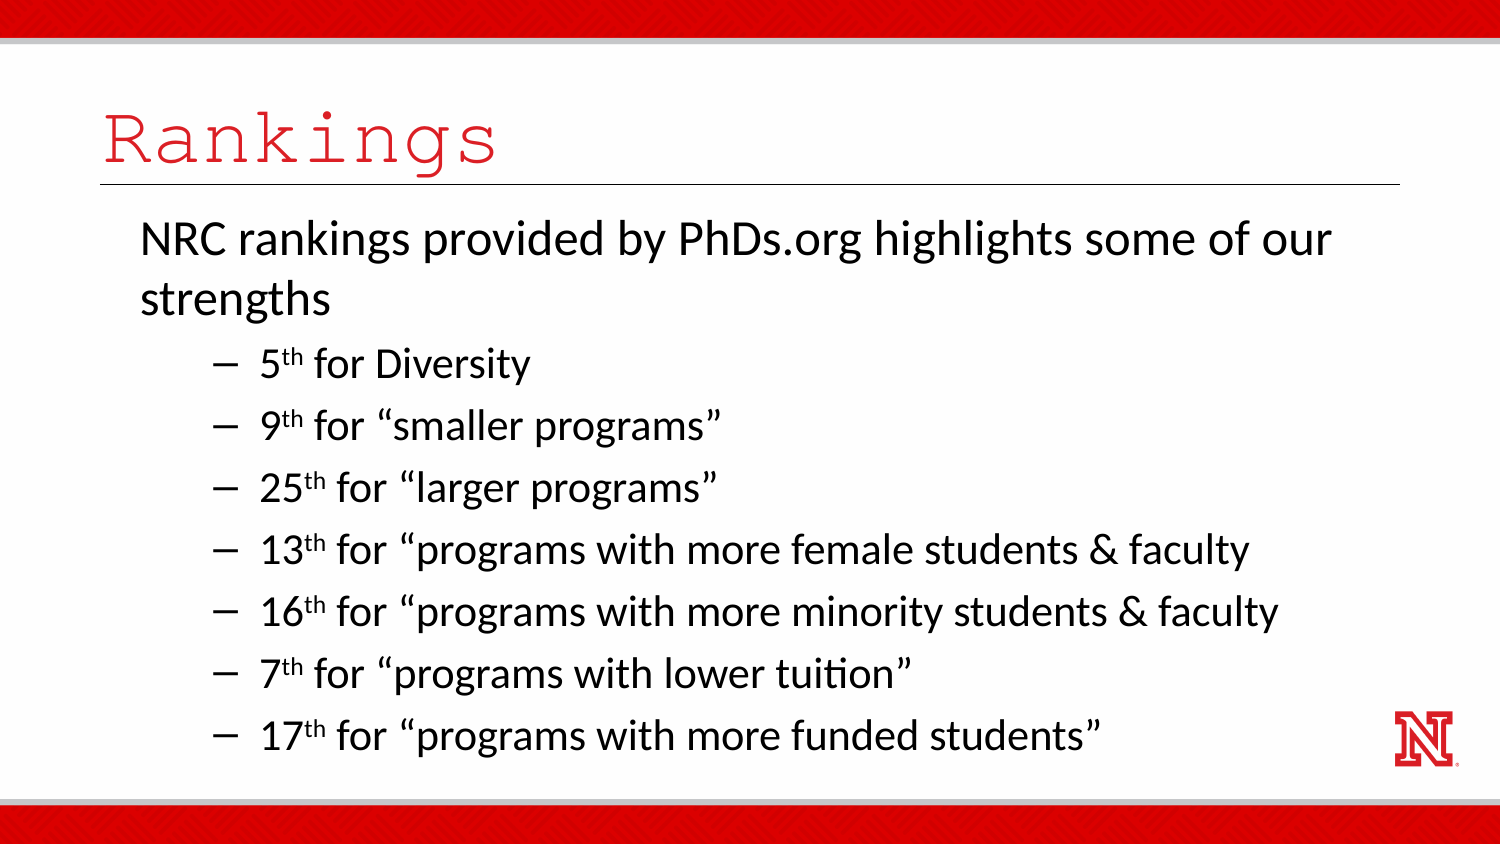

# Rankings
NRC rankings provided by PhDs.org highlights some of our strengths
5th for Diversity
9th for “smaller programs”
25th for “larger programs”
13th for “programs with more female students & faculty
16th for “programs with more minority students & faculty
7th for “programs with lower tuition”
17th for “programs with more funded students”